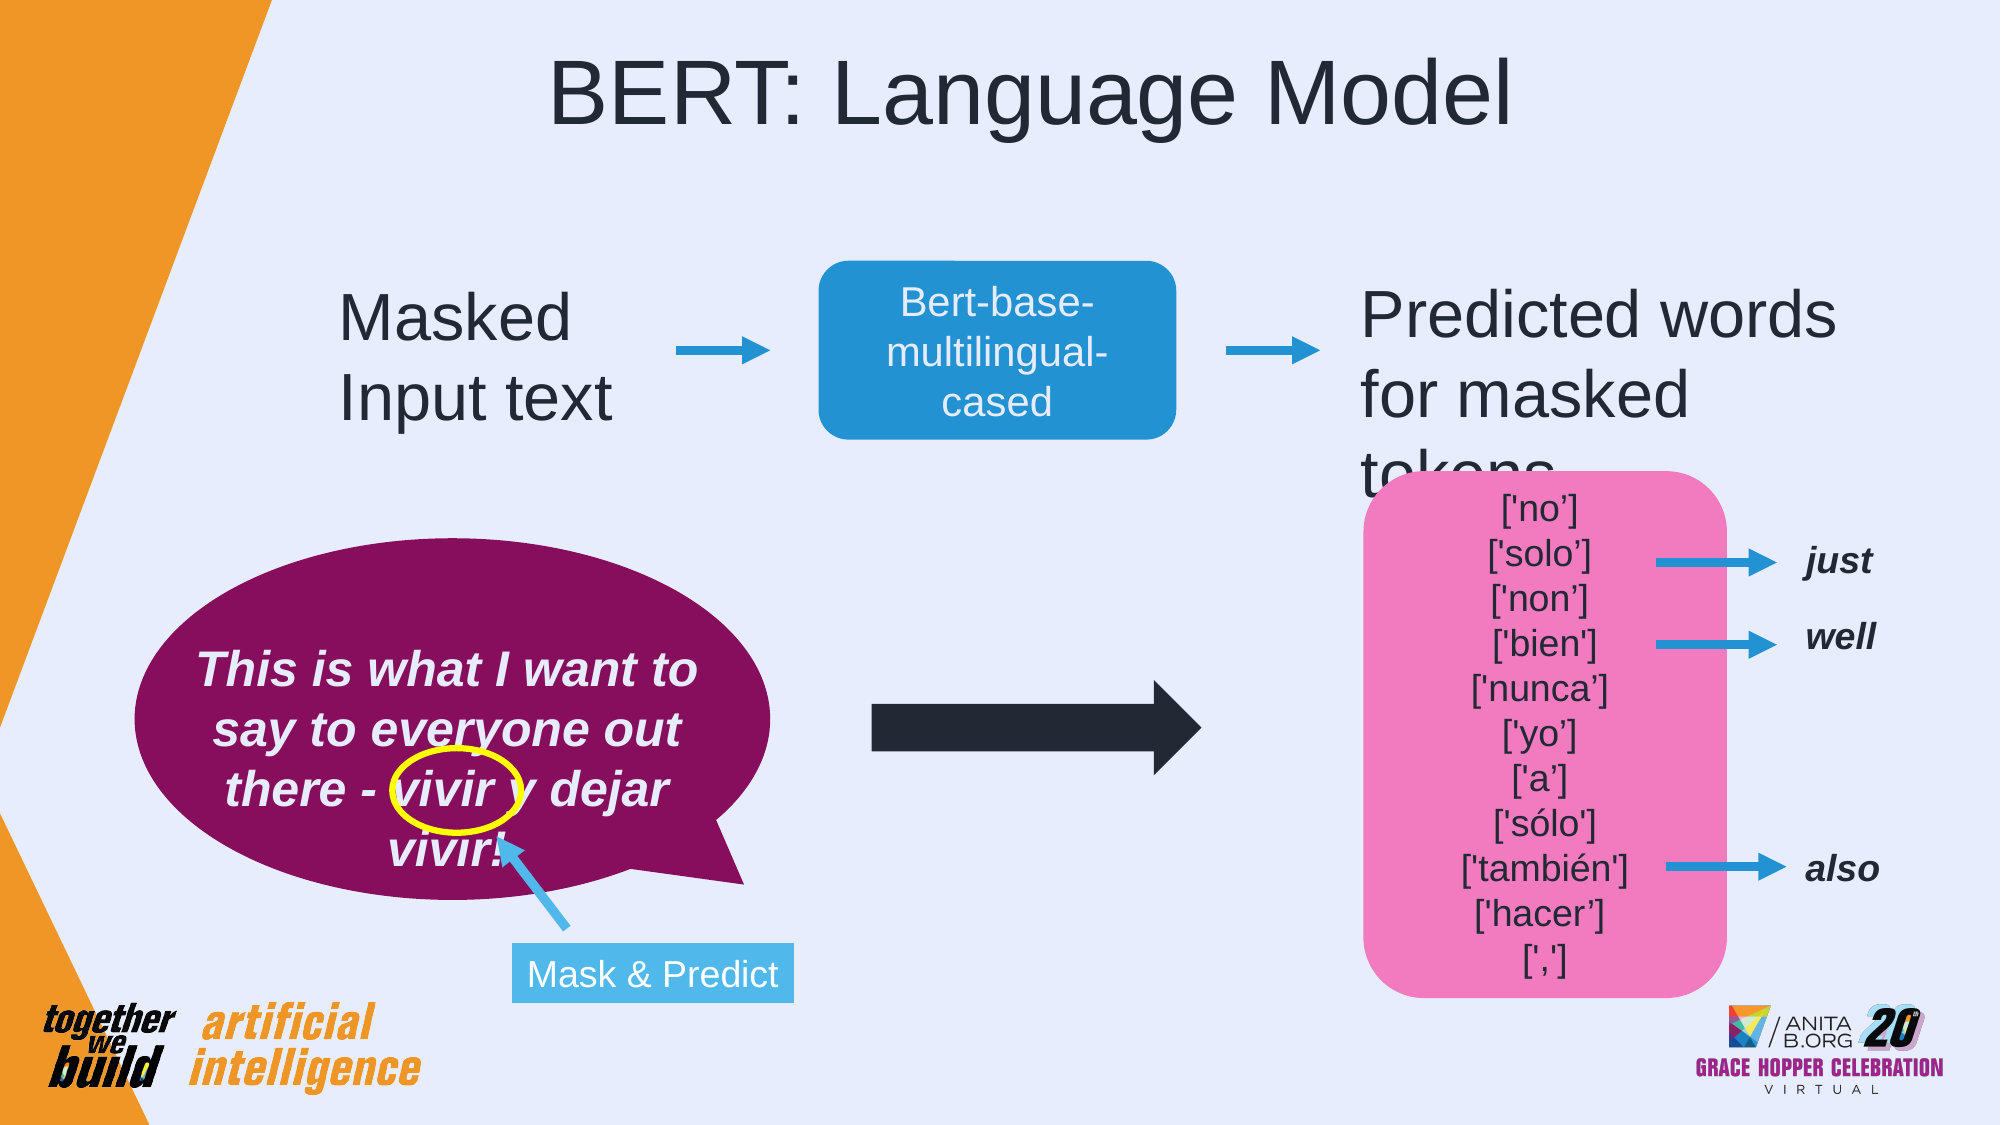

# BERT: Language Model
Bert-base-multilingual-cased
Predicted words for masked tokens
Masked Input text

['no’]
['solo’]
['non’]
['bien'] ['nunca’]
['yo’]
['a’]
['sólo'] ['también'] ['hacer’]
[',']
just

well
This is what I want to say to everyone out there - vivir y dejar vivir!

also
Mask & Predict